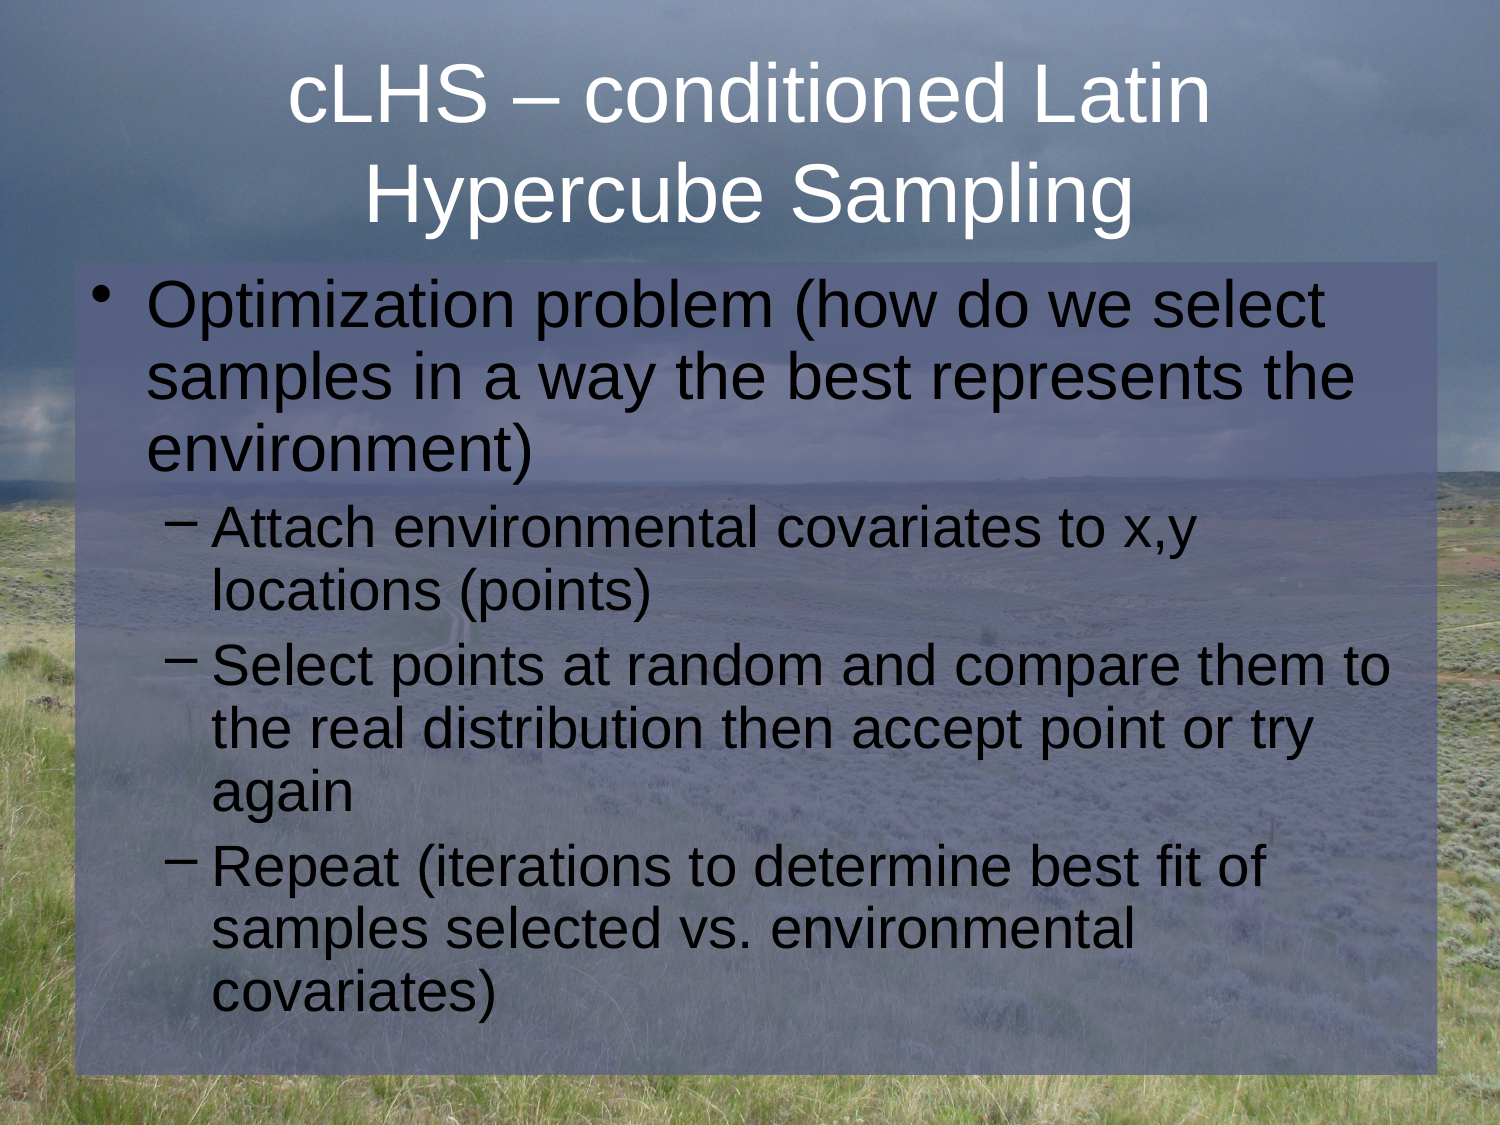

# cLHS – conditioned Latin Hypercube Sampling
Optimization problem (how do we select samples in a way the best represents the environment)
Attach environmental covariates to x,y locations (points)
Select points at random and compare them to the real distribution then accept point or try again
Repeat (iterations to determine best fit of samples selected vs. environmental covariates)